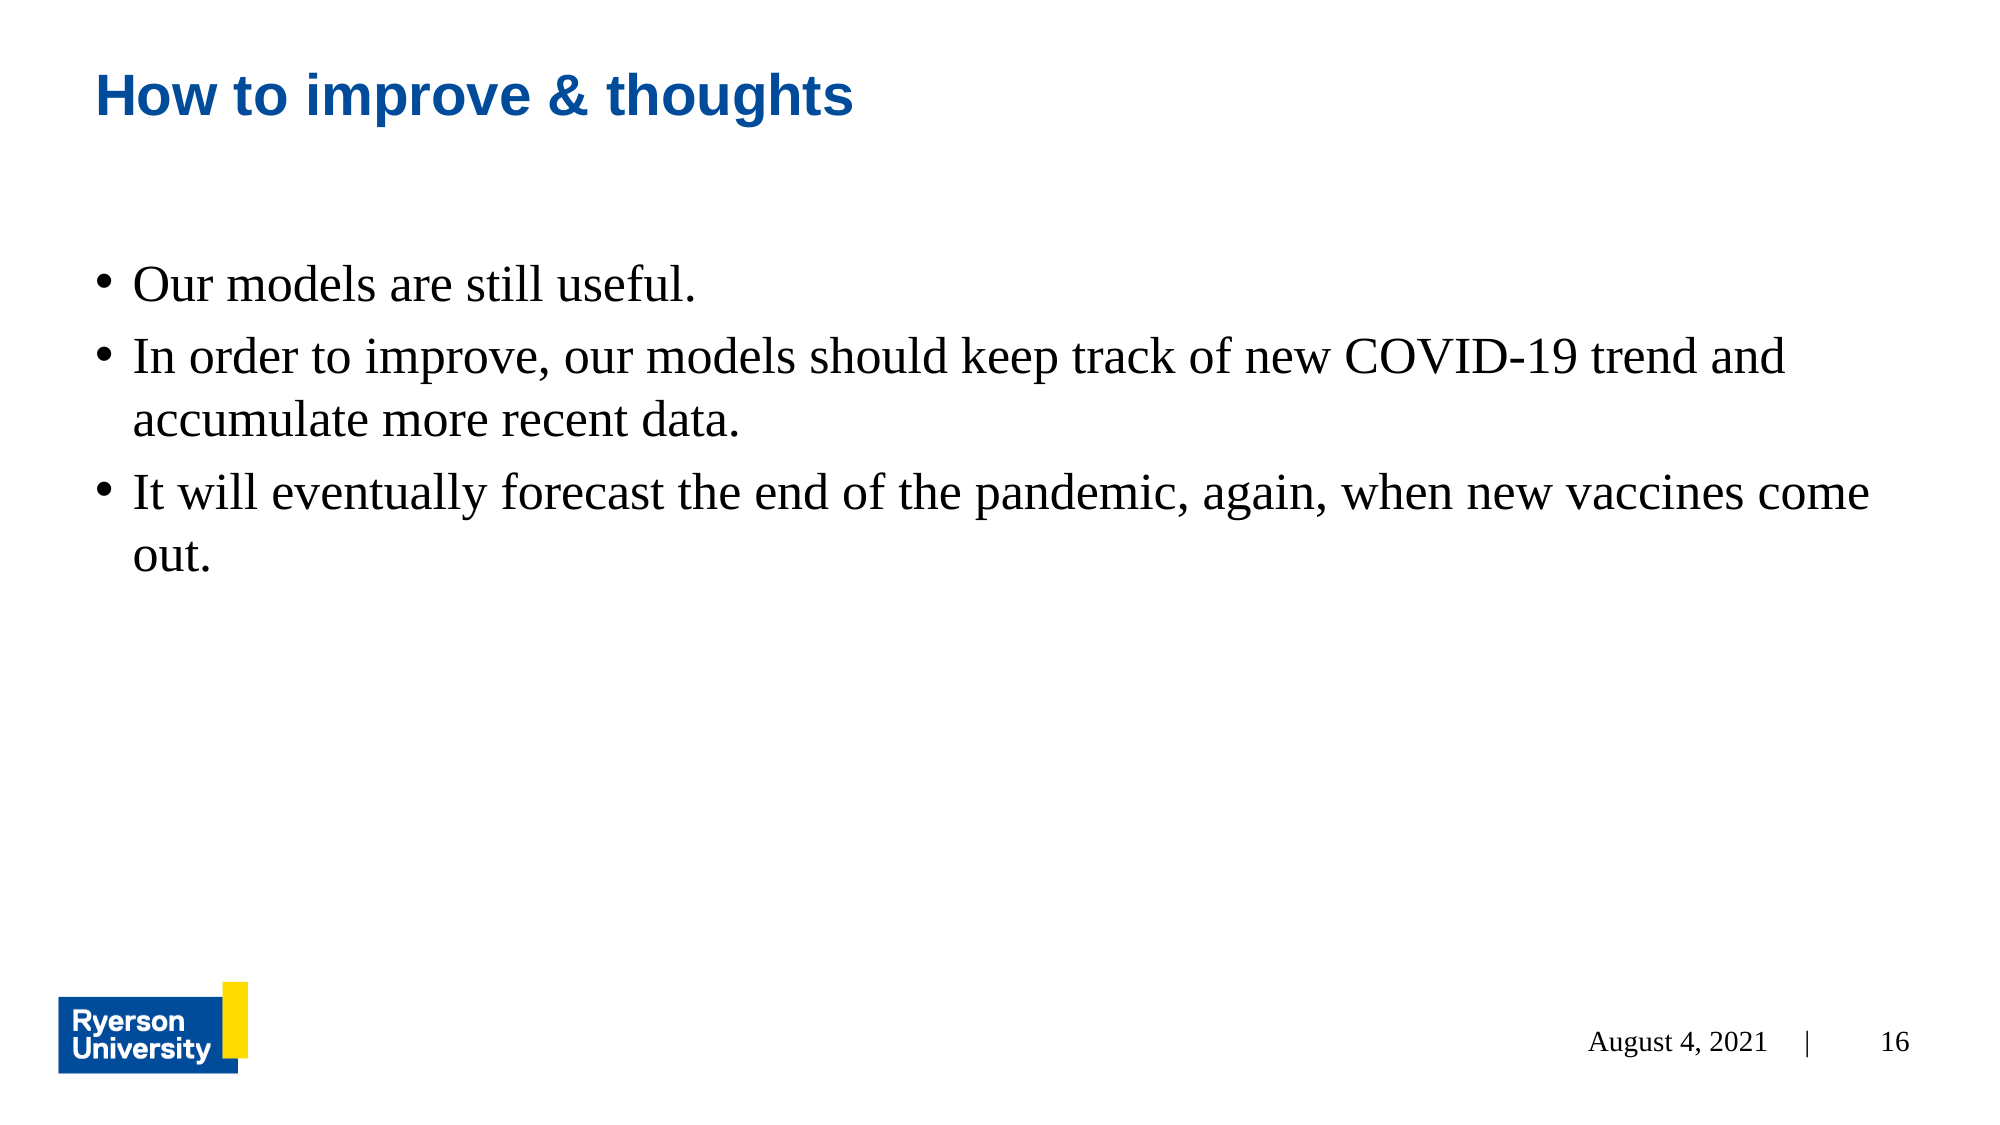

# How to improve & thoughts
Our models are still useful.
In order to improve, our models should keep track of new COVID-19 trend and accumulate more recent data.
It will eventually forecast the end of the pandemic, again, when new vaccines come out.

August 4, 2021     |
16